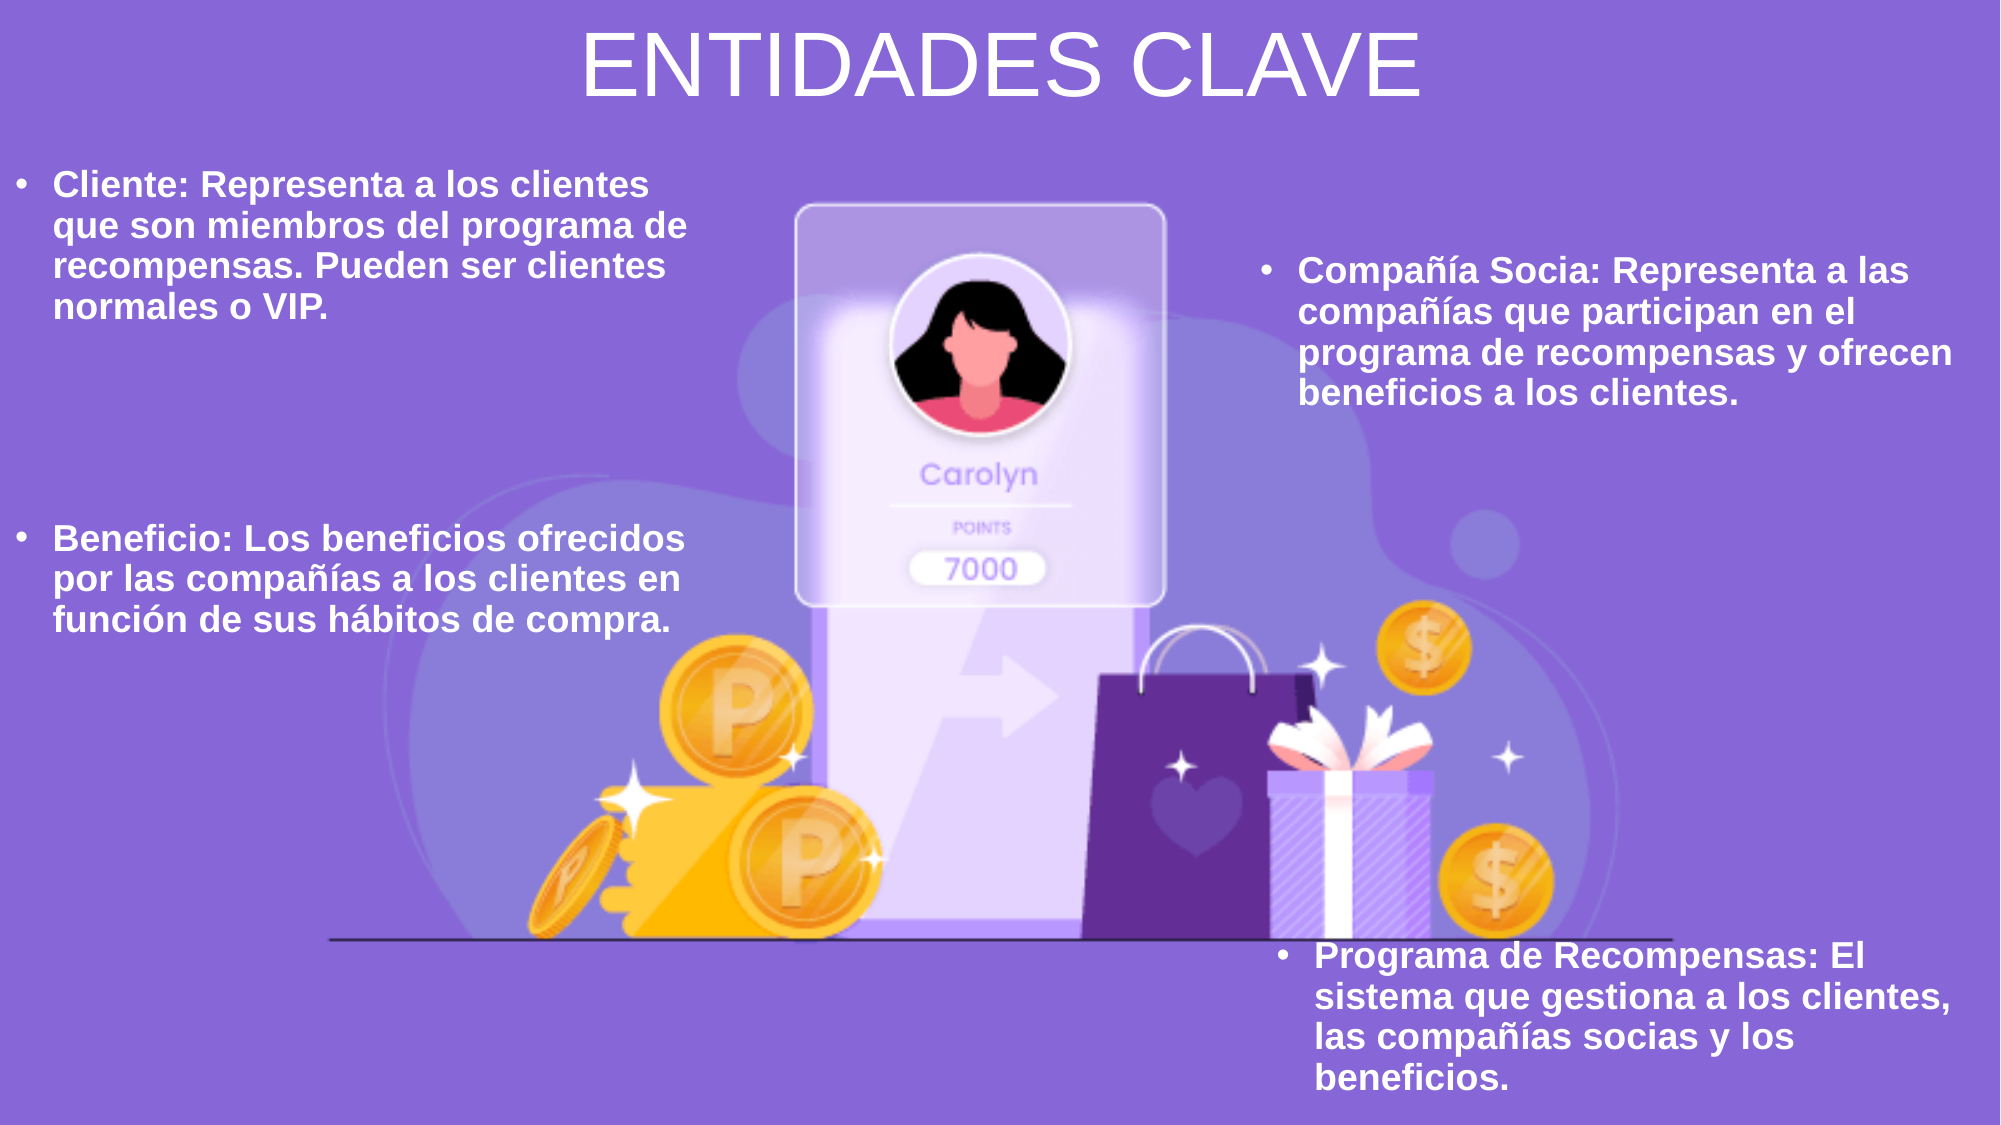

# ENTIDADES CLAVE
Cliente: Representa a los clientes que son miembros del programa de recompensas. Pueden ser clientes normales o VIP.

Compañía Socia: Representa a las compañías que participan en el programa de recompensas y ofrecen beneficios a los clientes.

Beneficio: Los beneficios ofrecidos por las compañías a los clientes en función de sus hábitos de compra.

Programa de Recompensas: El sistema que gestiona a los clientes, las compañías socias y los beneficios.